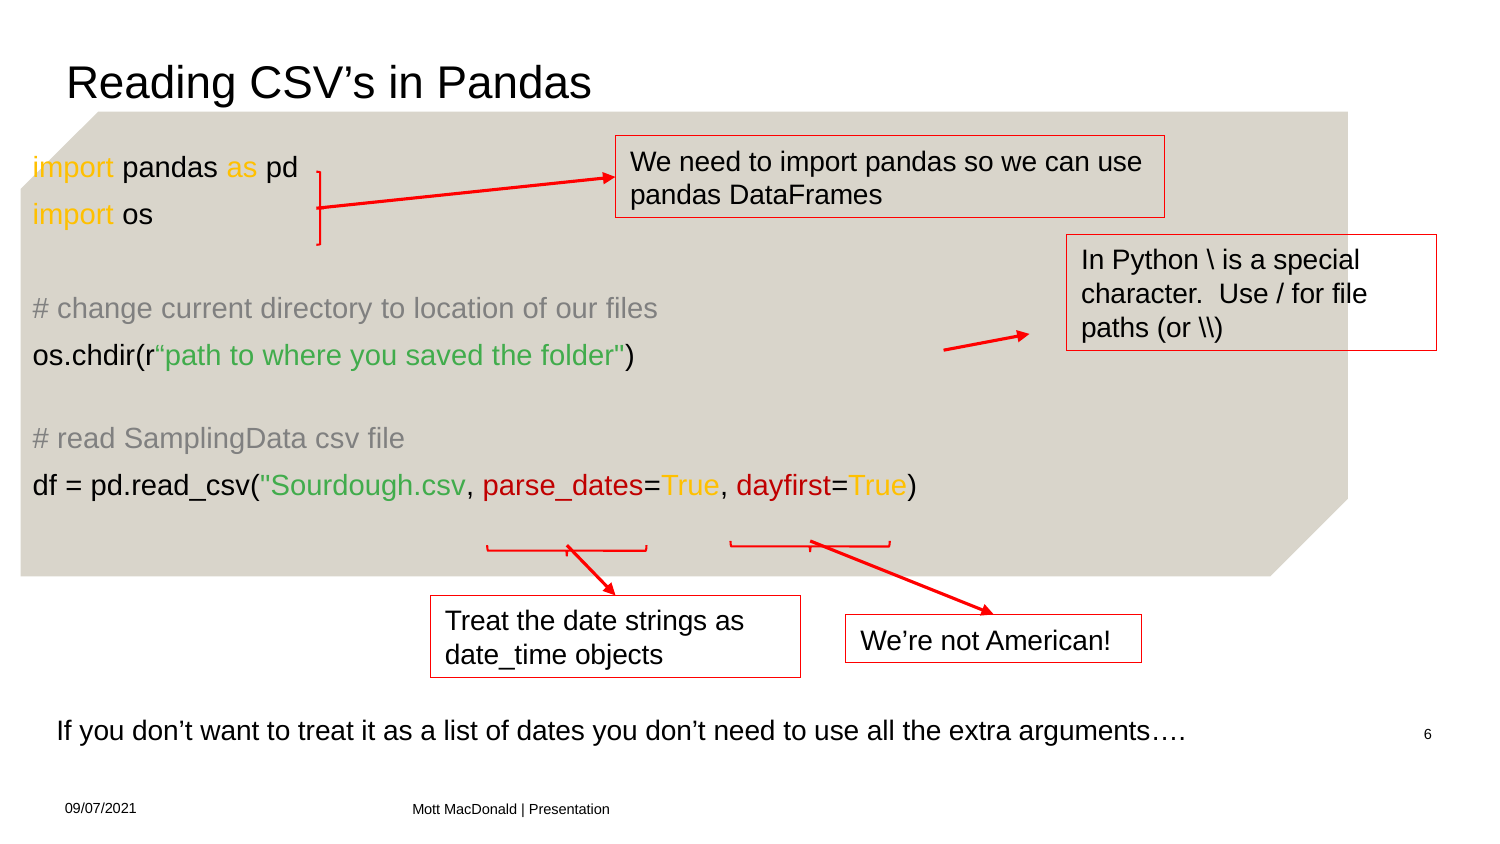

# Reading CSV’s in Pandas

We need to import pandas so we can use pandas DataFrames
import pandas as pd
import os

# change current directory to location of our files
os.chdir(r“path to where you saved the folder")

# read SamplingData csv file
df = pd.read_csv("Sourdough.csv, parse_dates=True, dayfirst=True)

In Python \ is a special character.  Use / for file paths (or \\)

Treat the date strings as date_time objects
We’re not American!
If you don’t want to treat it as a list of dates you don’t need to use all the extra arguments….
6
09/07/2021
Mott MacDonald | Presentation